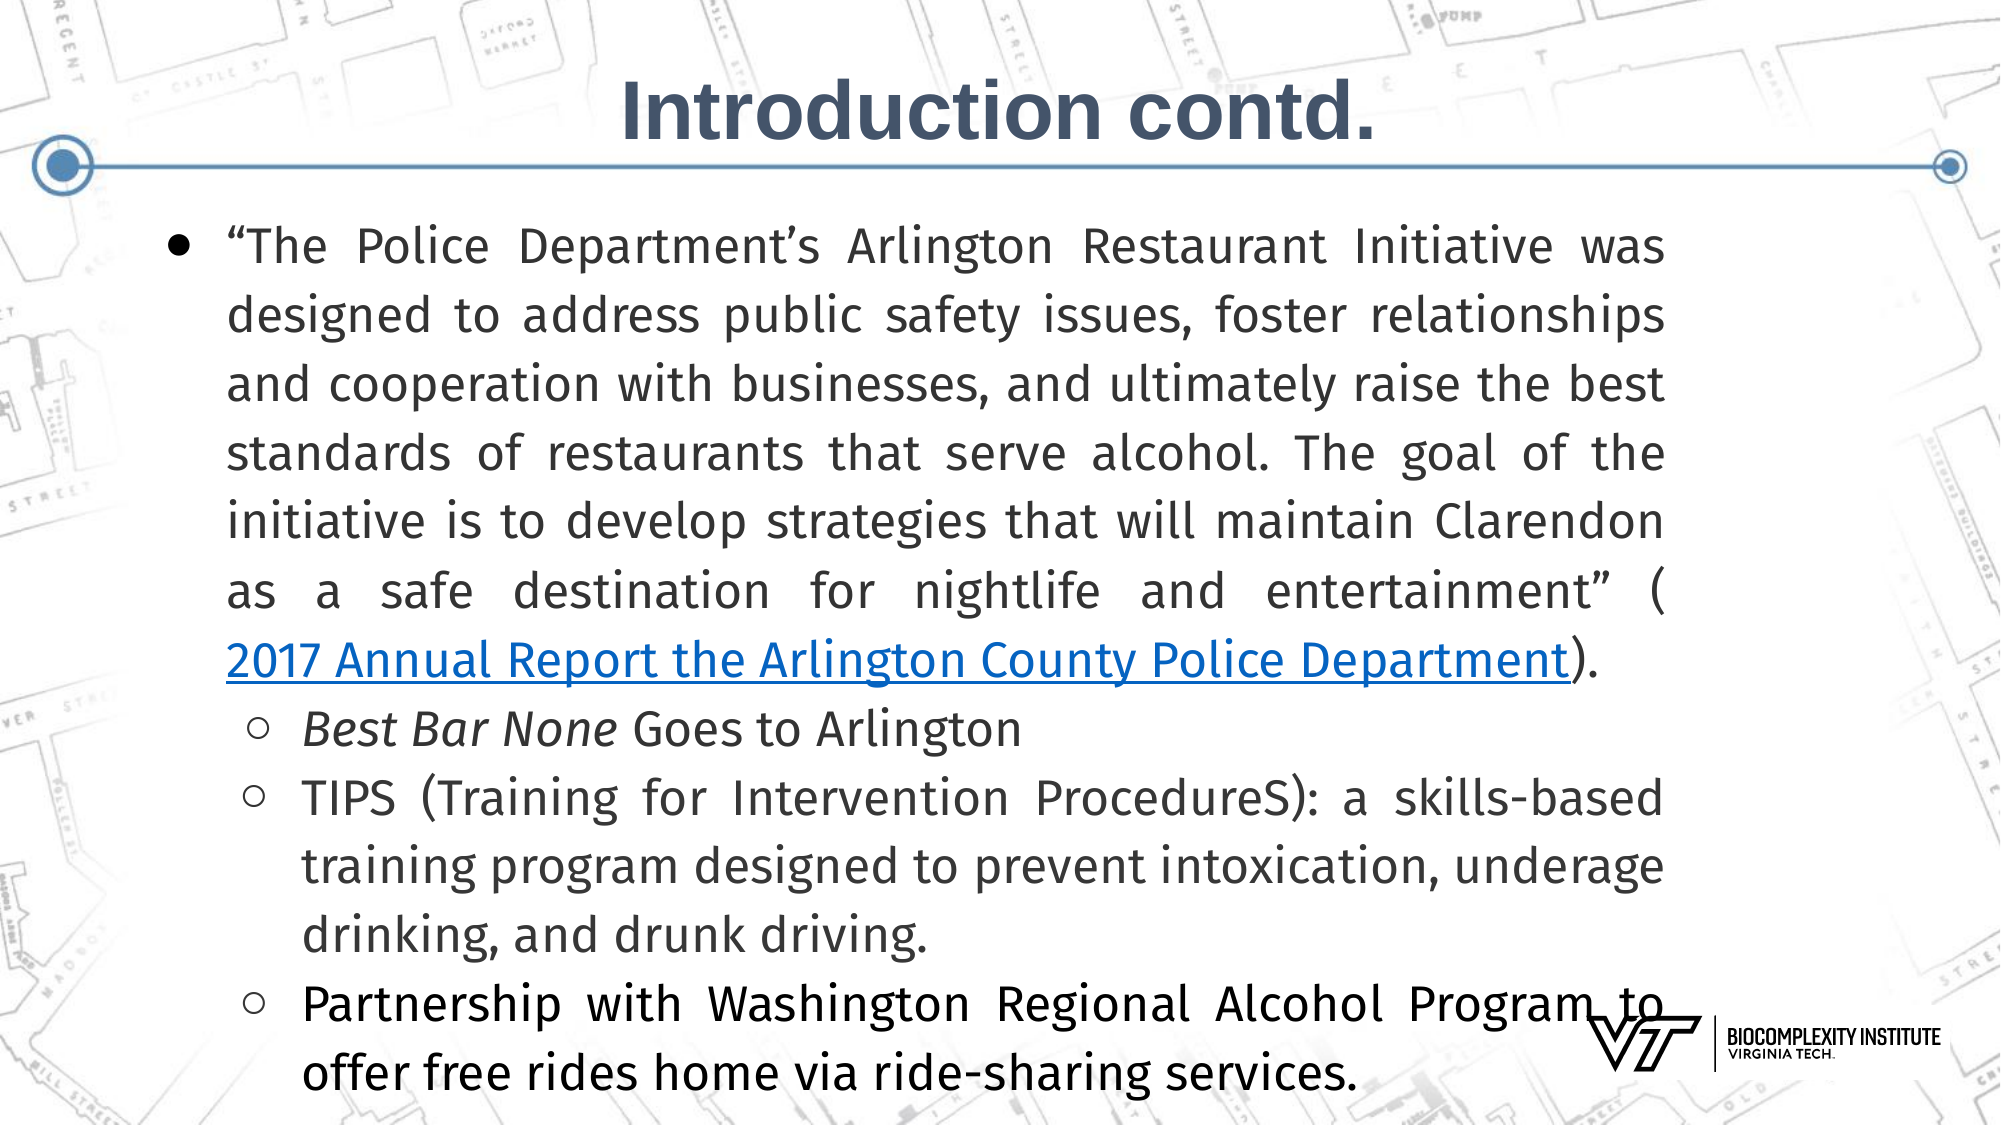

# Introduction contd.
“The Police Department’s Arlington Restaurant Initiative was designed to address public safety issues, foster relationships and cooperation with businesses, and ultimately raise the best standards of restaurants that serve alcohol. The goal of the initiative is to develop strategies that will maintain Clarendon as a safe destination for nightlife and entertainment” (2017 Annual Report the Arlington County Police Department).
Best Bar None Goes to Arlington
TIPS (Training for Intervention ProcedureS): a skills-based training program designed to prevent intoxication, underage drinking, and drunk driving.
Partnership with Washington Regional Alcohol Program to offer free rides home via ride-sharing services.